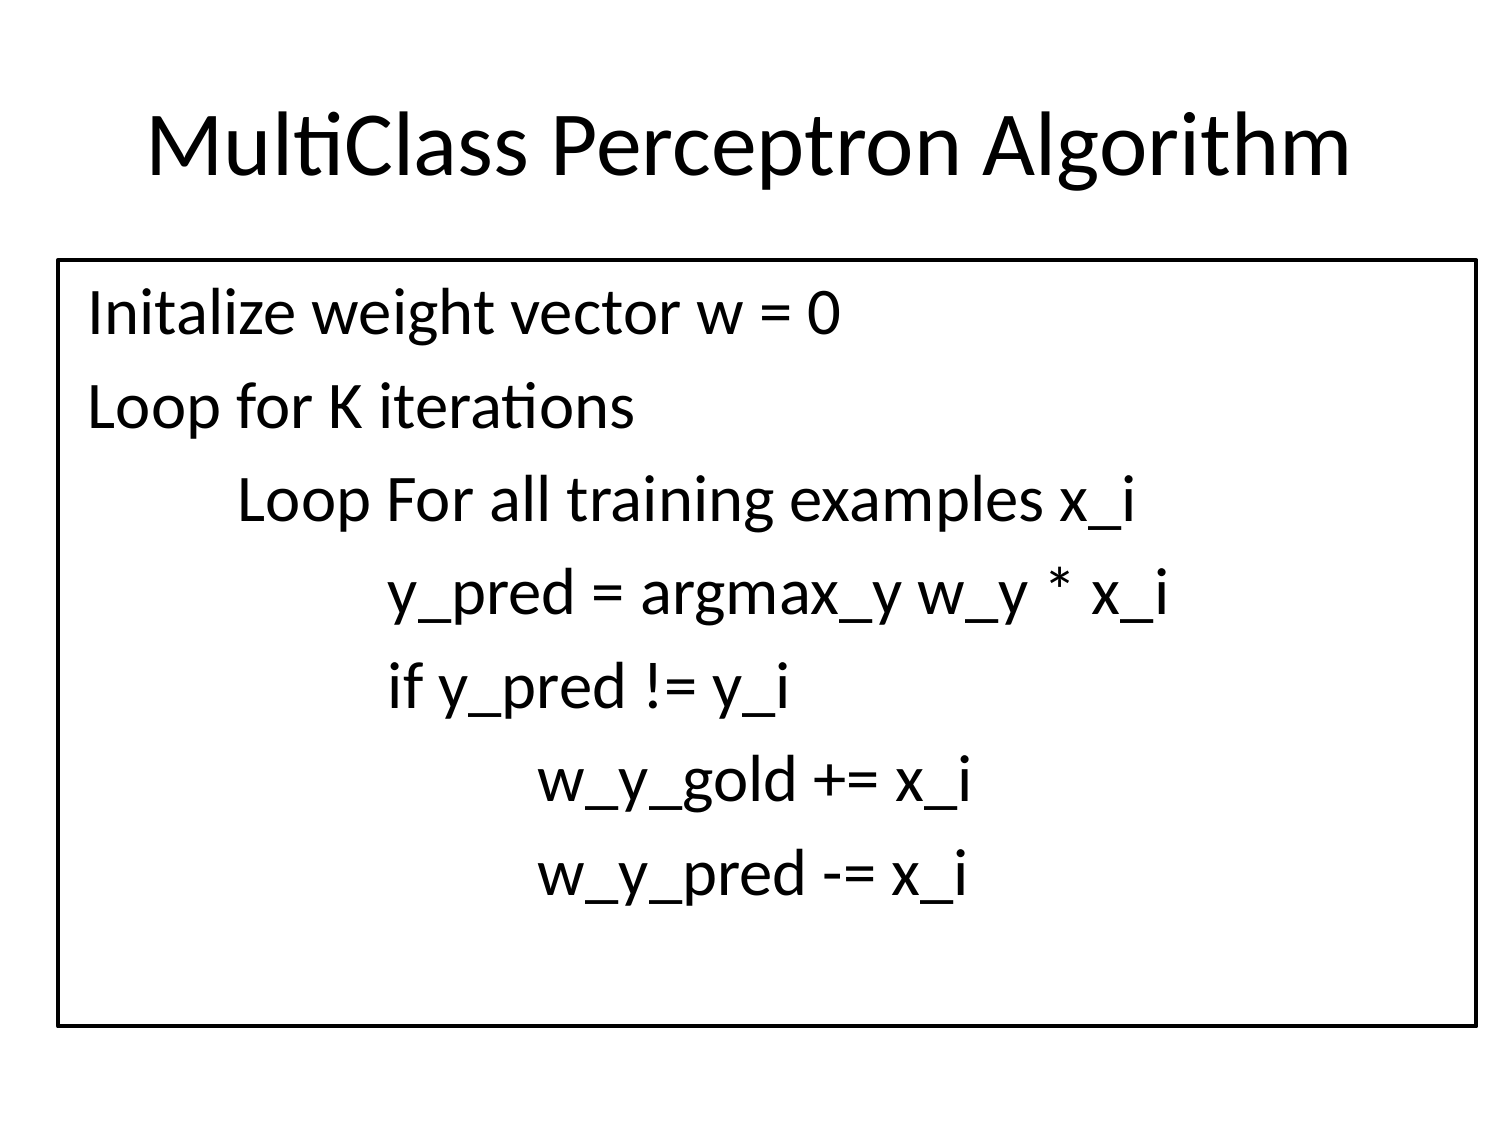

# MultiClass Perceptron Algorithm

Initalize weight vector w = 0
Loop for K iterations
	Loop For all training examples x_i
		y_pred = argmax_y w_y * x_i
		if y_pred != y_i
			w_y_gold += x_i
			w_y_pred -= x_i